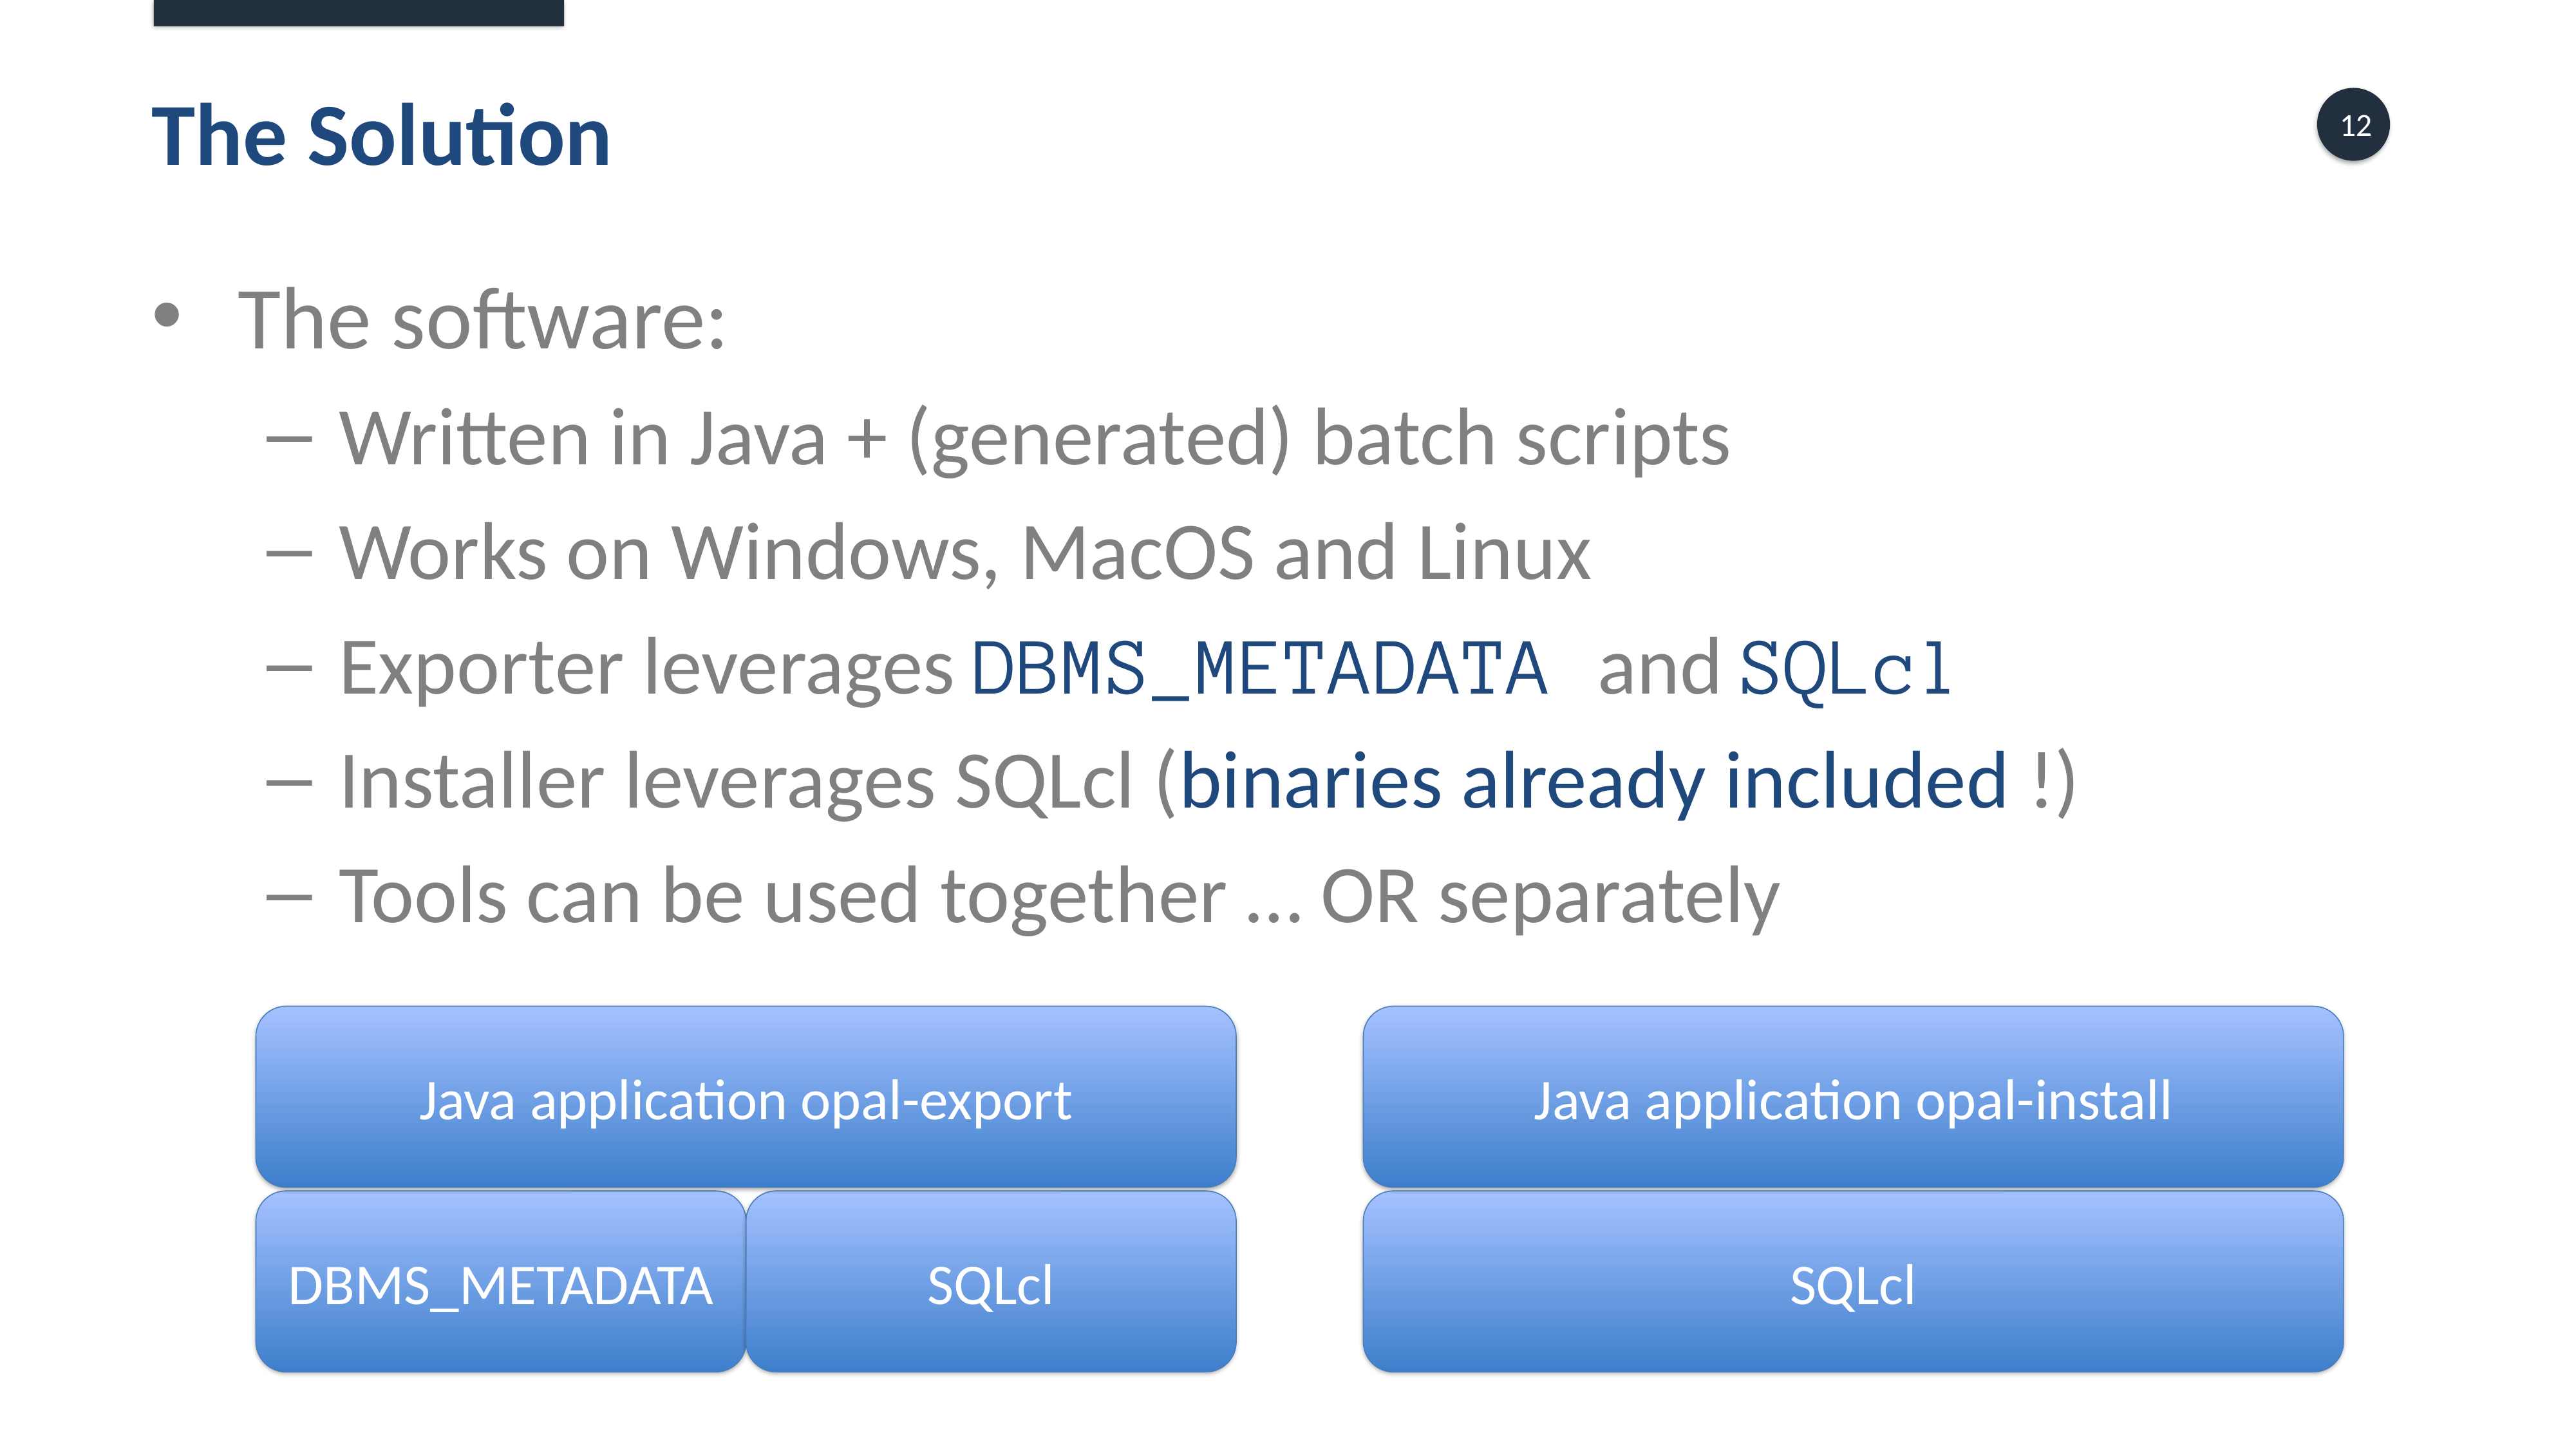

# The Solution
The software:
Written in Java + (generated) batch scripts
Works on Windows, MacOS and Linux
Exporter leverages DBMS_METADATA and SQLcl
Installer leverages SQLcl (binaries already included !)
Tools can be used together … OR separately

Java application opal-install
Java application opal-export
SQLcl
DBMS_METADATA
SQLcl